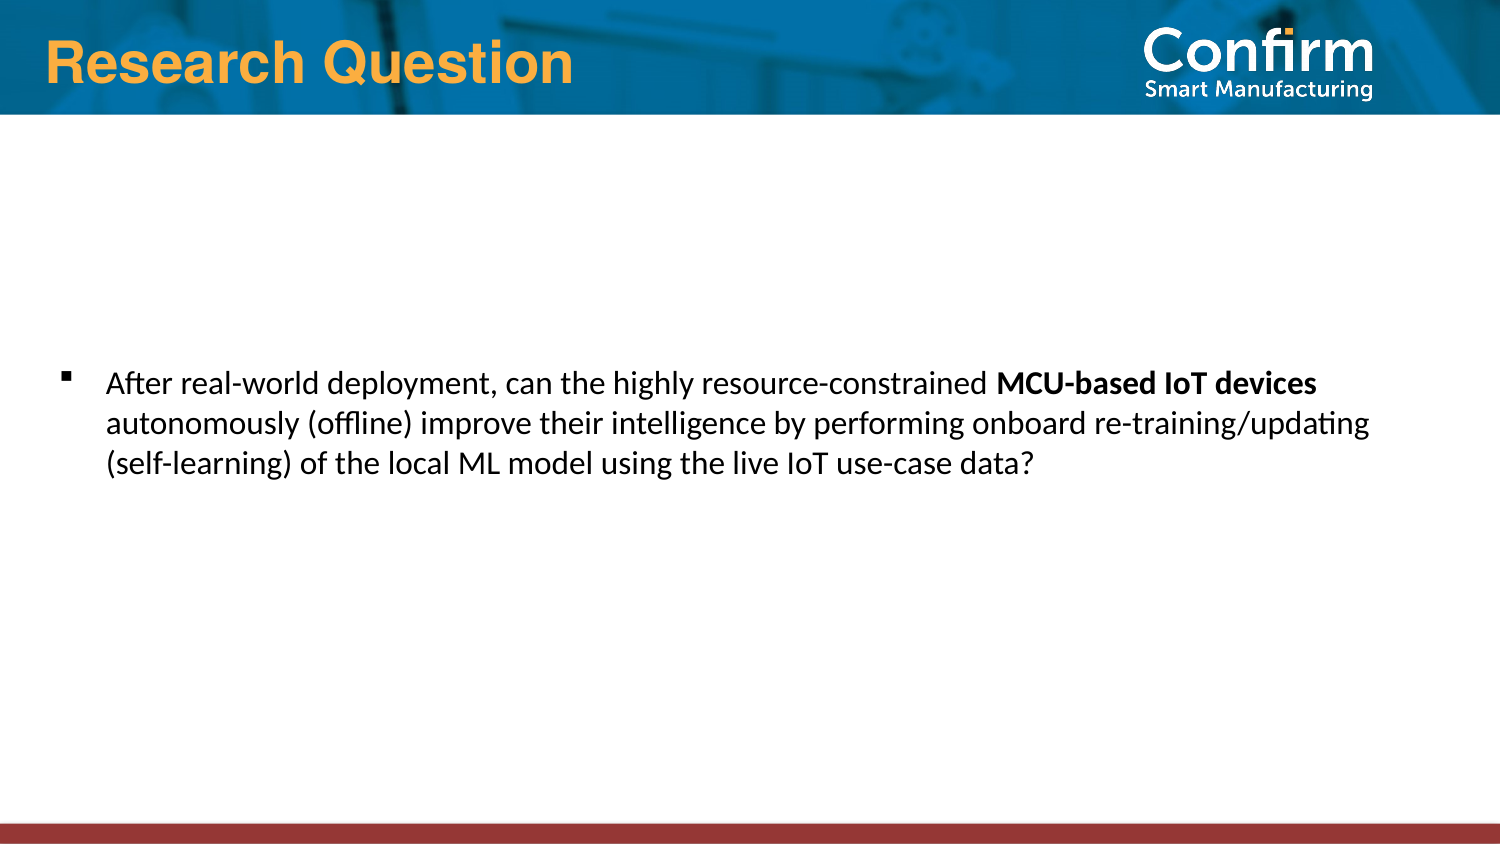

Research Question
After real-world deployment, can the highly resource-constrained MCU-based IoT devices autonomously (offline) improve their intelligence by performing onboard re-training/updating (self-learning) of the local ML model using the live IoT use-case data?